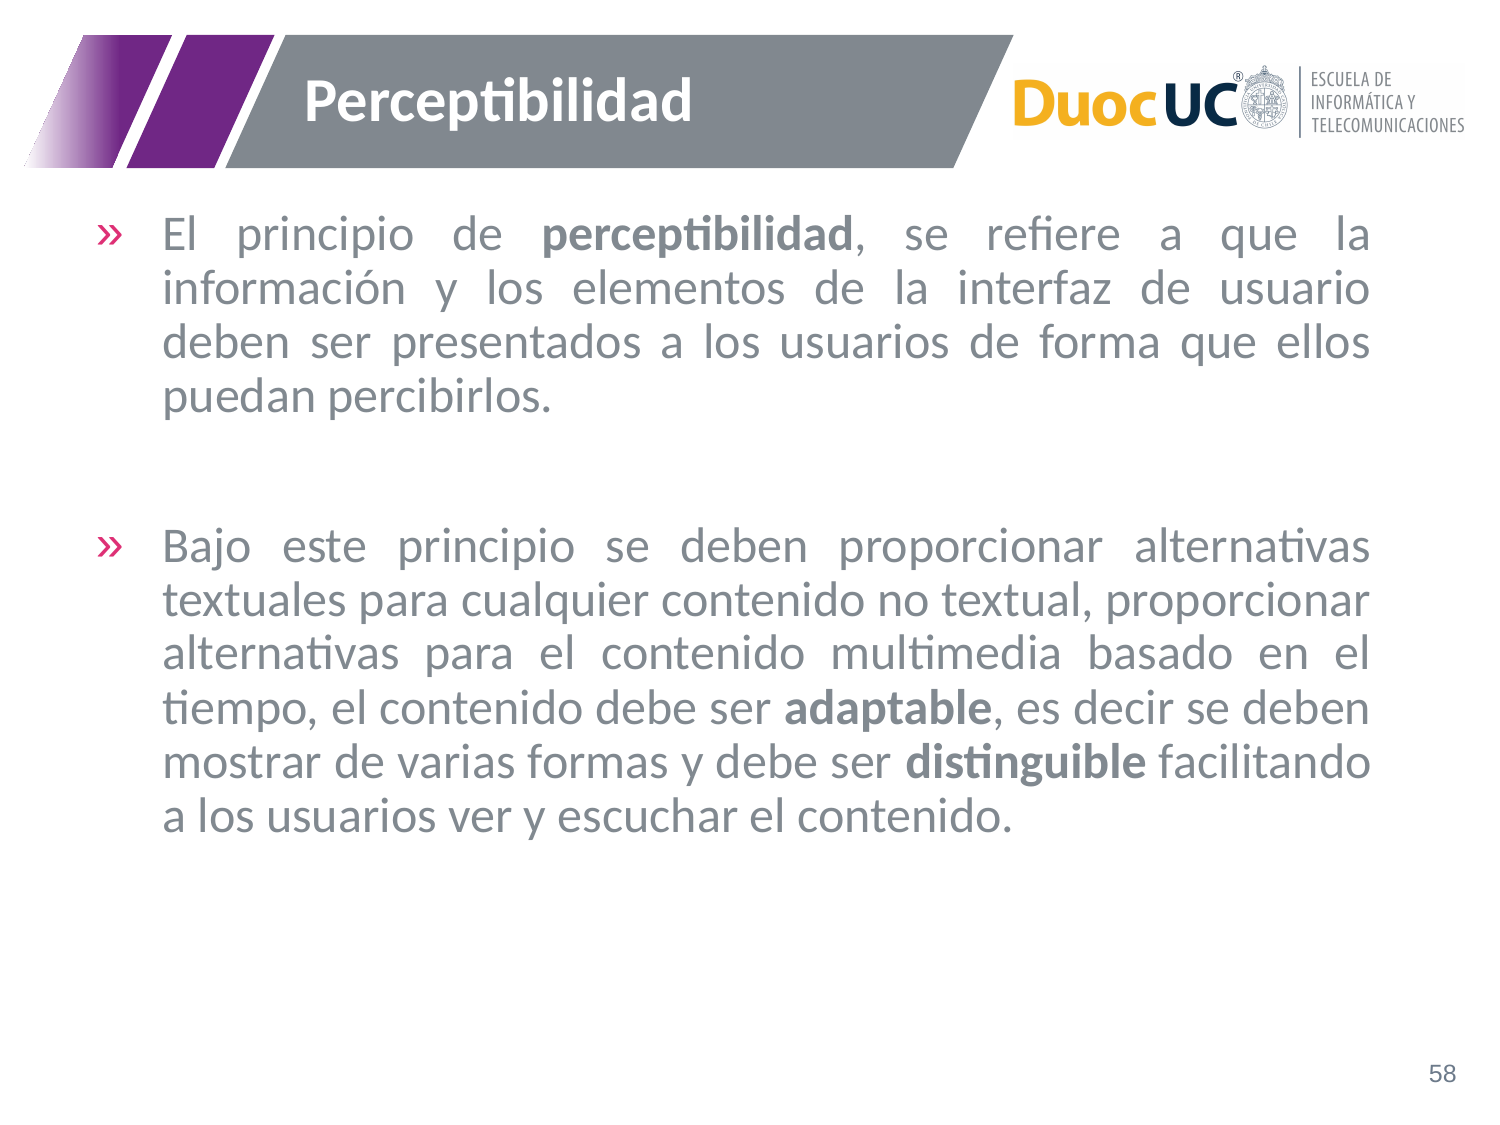

# Perceptibilidad
El principio de perceptibilidad, se refiere a que la información y los elementos de la interfaz de usuario deben ser presentados a los usuarios de forma que ellos puedan percibirlos.

Bajo este principio se deben proporcionar alternativas textuales para cualquier contenido no textual, proporcionar alternativas para el contenido multimedia basado en el tiempo, el contenido debe ser adaptable, es decir se deben mostrar de varias formas y debe ser distinguible facilitando a los usuarios ver y escuchar el contenido.